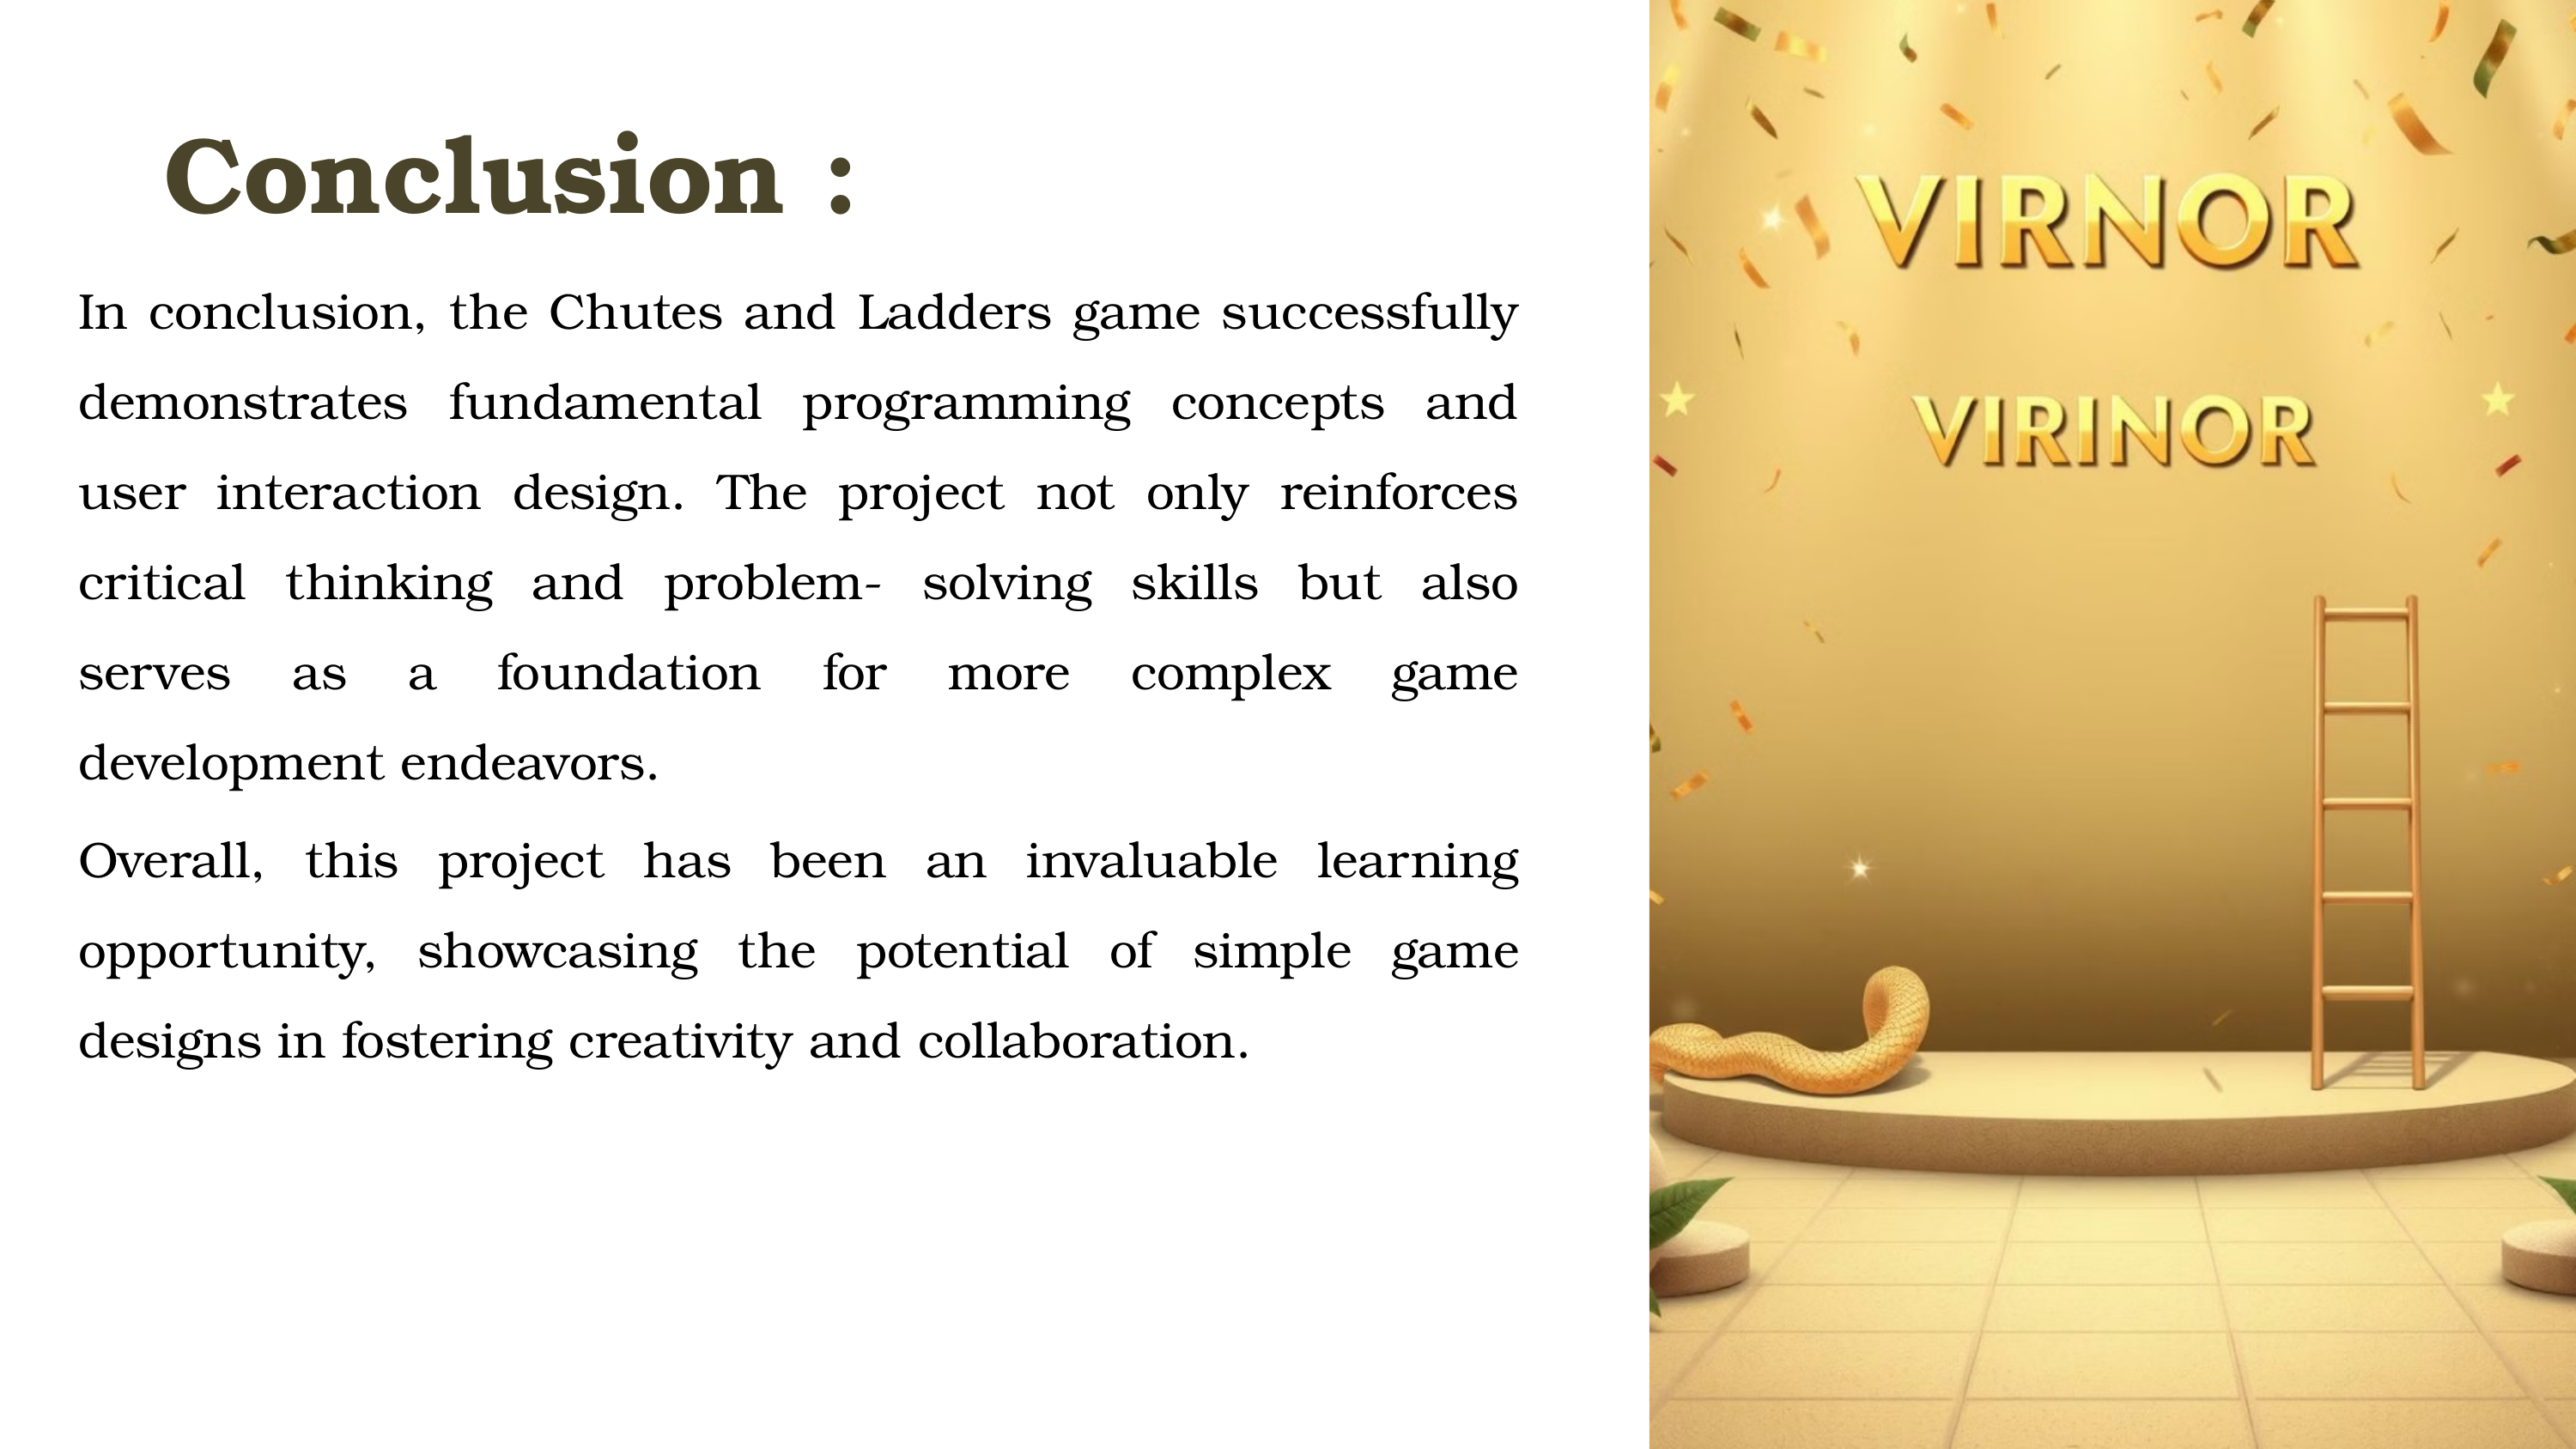

Conclusion :
In conclusion, the Chutes and Ladders game successfully demonstrates fundamental programming concepts and user interaction design. The project not only reinforces critical thinking and problem- solving skills but also serves as a foundation for more complex game development endeavors.
Overall, this project has been an invaluable learning opportunity, showcasing the potential of simple game designs in fostering creativity and collaboration.